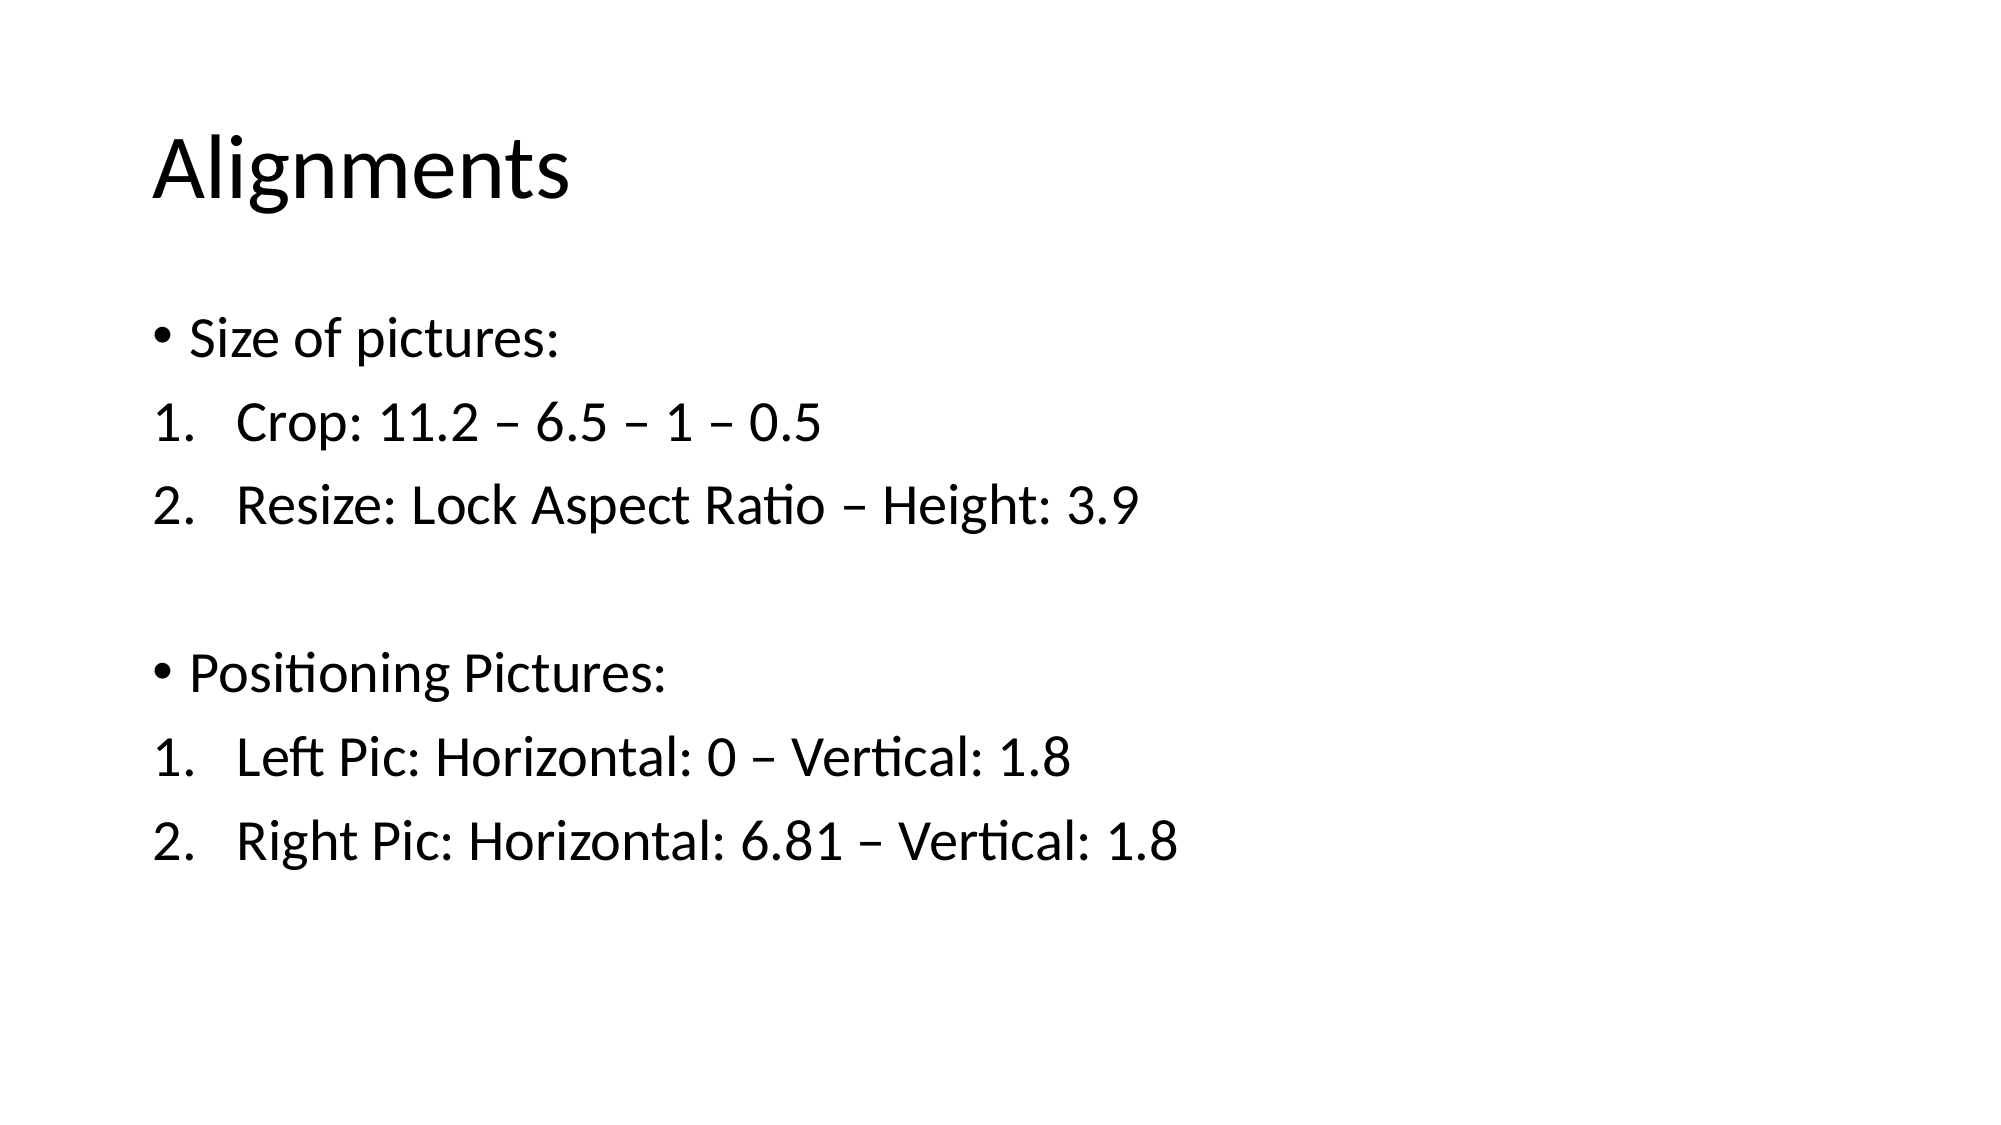

# Alignments
Size of pictures:
Crop: 11.2 – 6.5 – 1 – 0.5
Resize: Lock Aspect Ratio – Height: 3.9

Positioning Pictures:
Left Pic: Horizontal: 0 – Vertical: 1.8
Right Pic: Horizontal: 6.81 – Vertical: 1.8